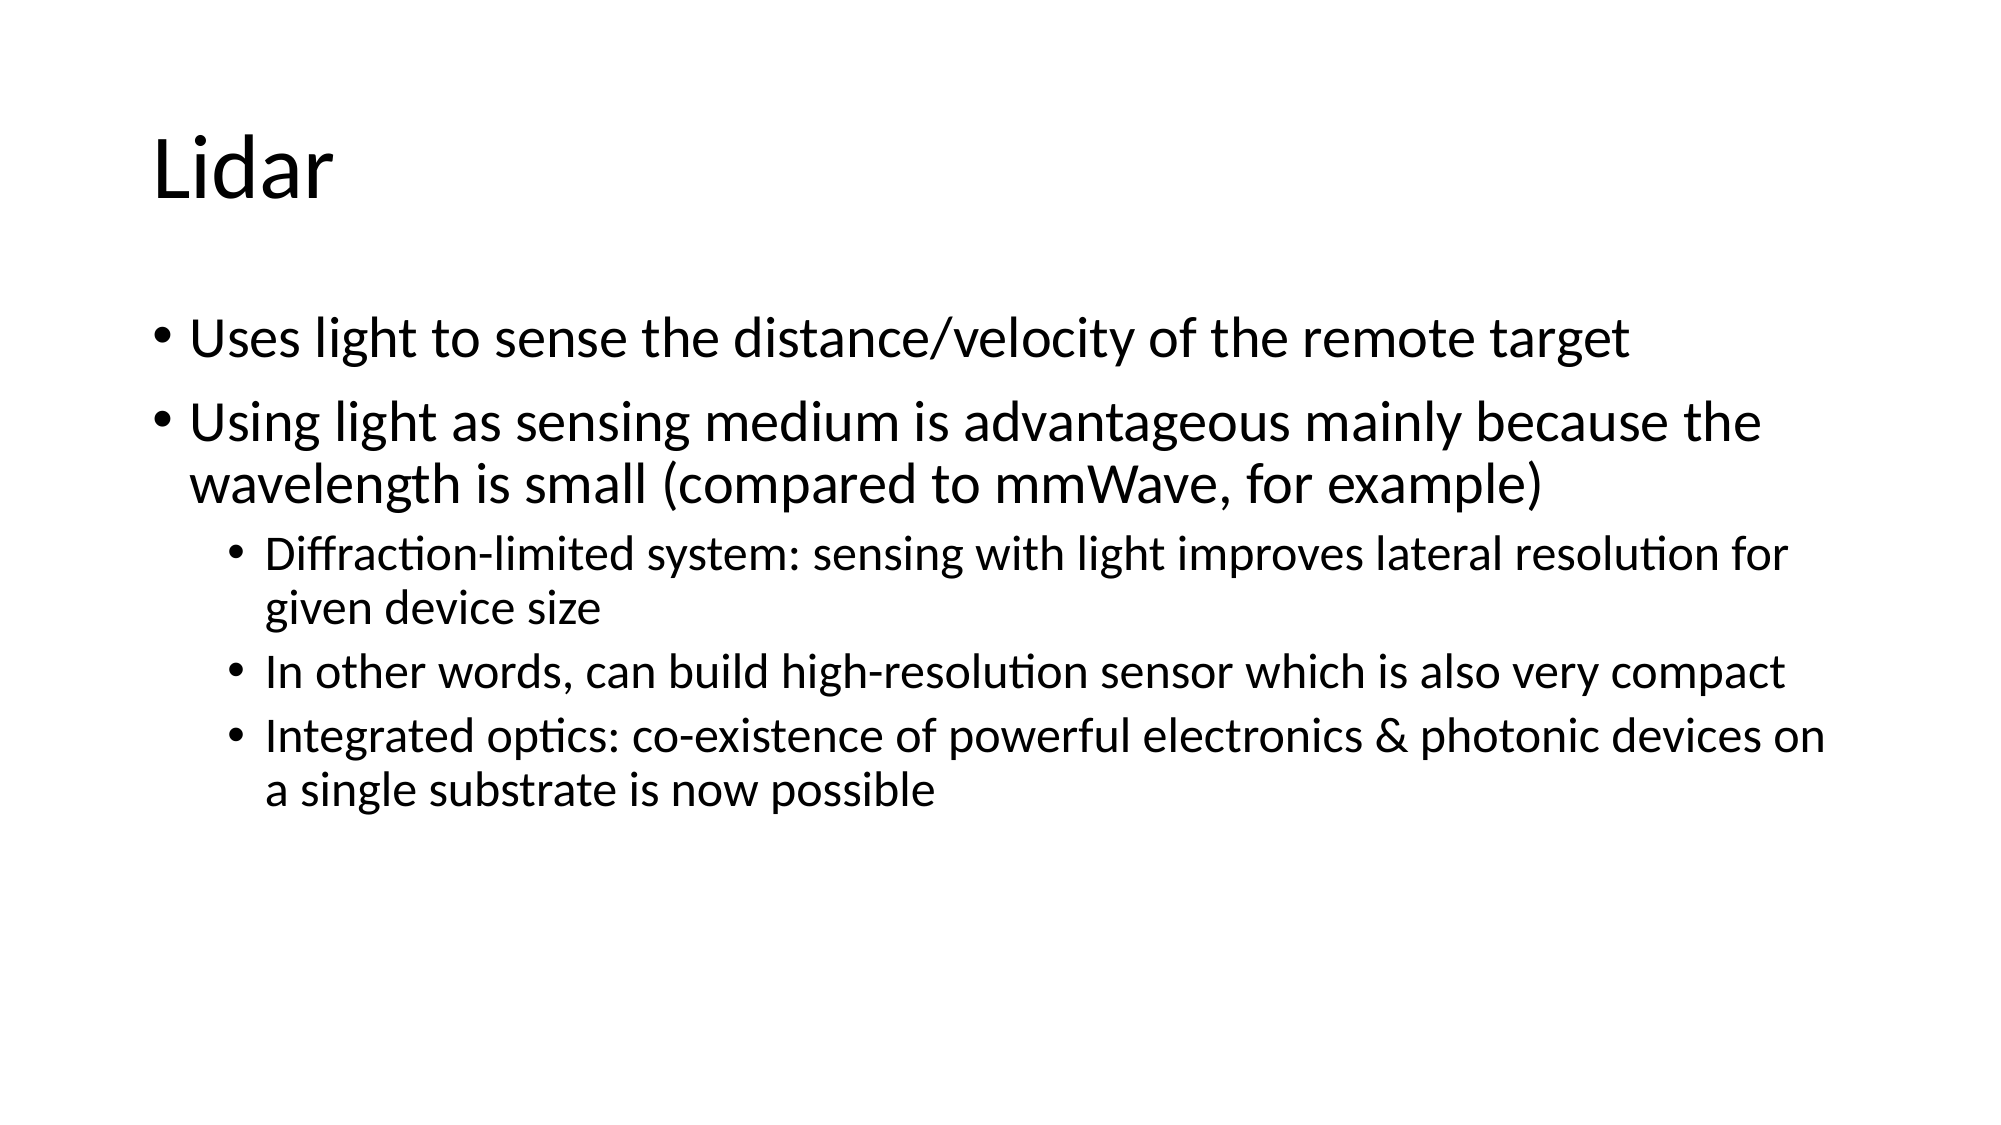

# Lidar
Uses light to sense the distance/velocity of the remote target
Using light as sensing medium is advantageous mainly because the wavelength is small (compared to mmWave, for example)
Diffraction-limited system: sensing with light improves lateral resolution for given device size
In other words, can build high-resolution sensor which is also very compact
Integrated optics: co-existence of powerful electronics & photonic devices on a single substrate is now possible